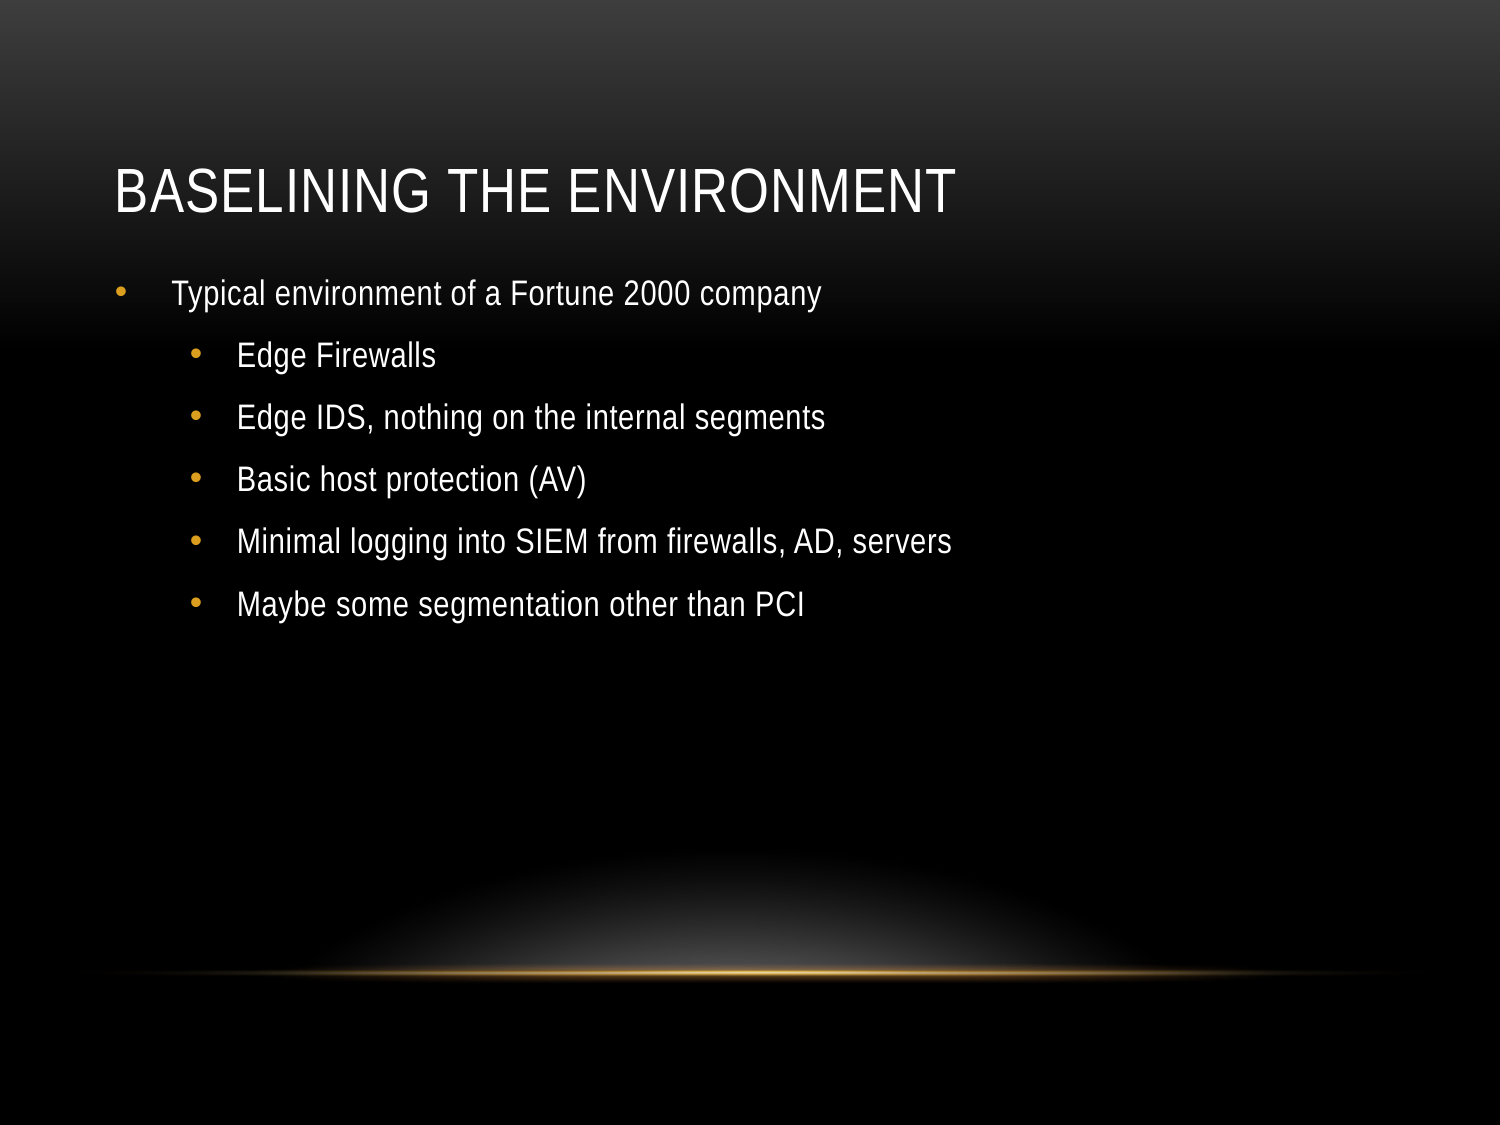

# Baselining the environment
Typical environment of a Fortune 2000 company
Edge Firewalls
Edge IDS, nothing on the internal segments
Basic host protection (AV)
Minimal logging into SIEM from firewalls, AD, servers
Maybe some segmentation other than PCI